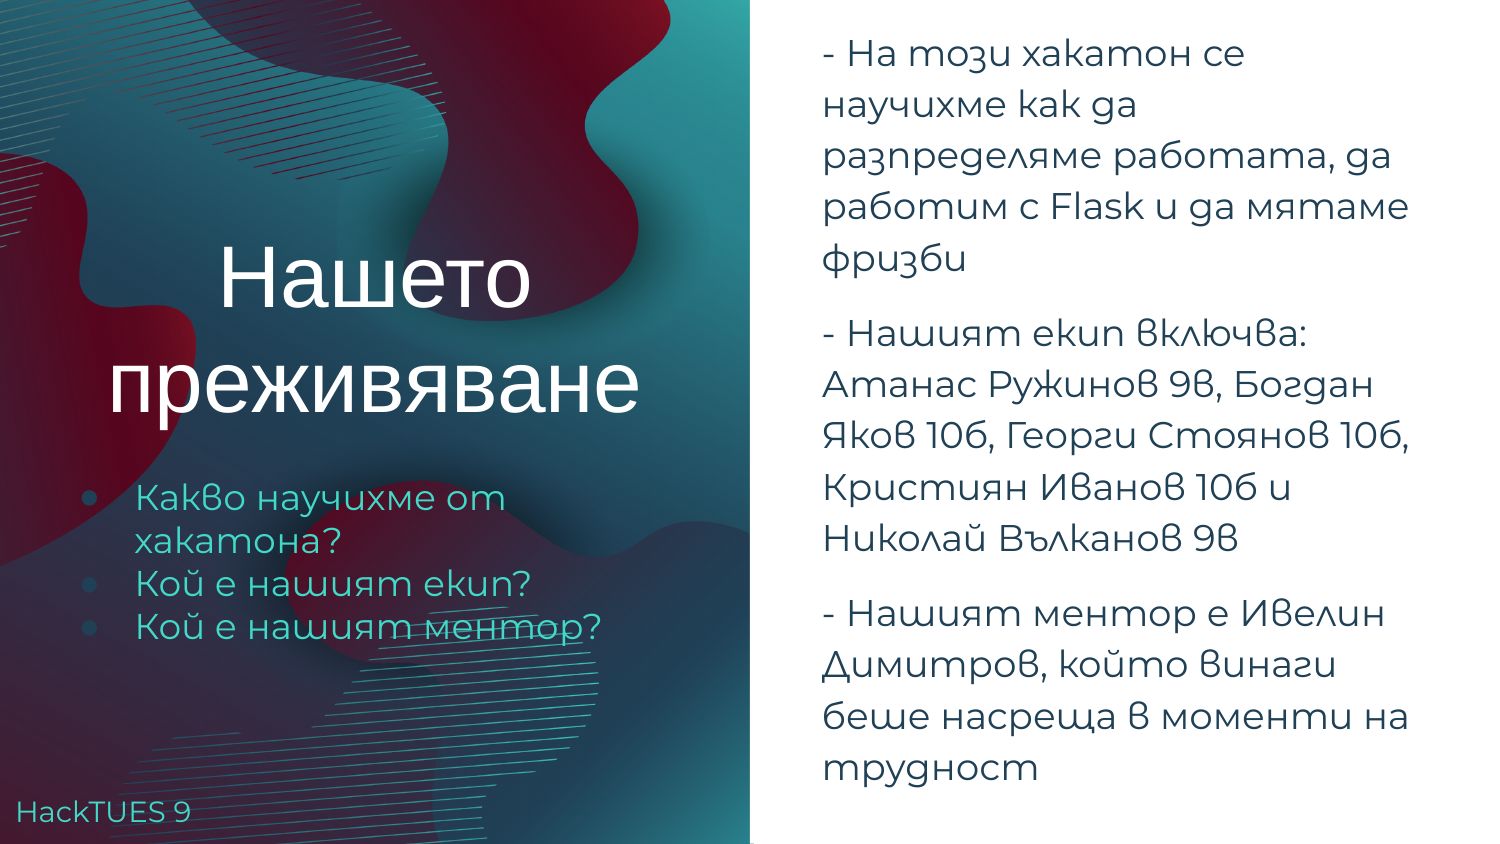

- На този хакатон се научихме как да разпределяме работата, да работим с Flask и да мятаме фризби
- Нашият екип включва: Атанас Ружинов 9в, Богдан Яков 10б, Георги Стоянов 10б, Кристиян Иванов 10б и Николай Вълканов 9в
- Нашият ментор е Ивелин Димитров, който винаги беше насреща в моменти на трудност
# Нашето преживяване
Какво научихме от хакатона?
Кой е нашият екип?
Кой е нашият ментор?